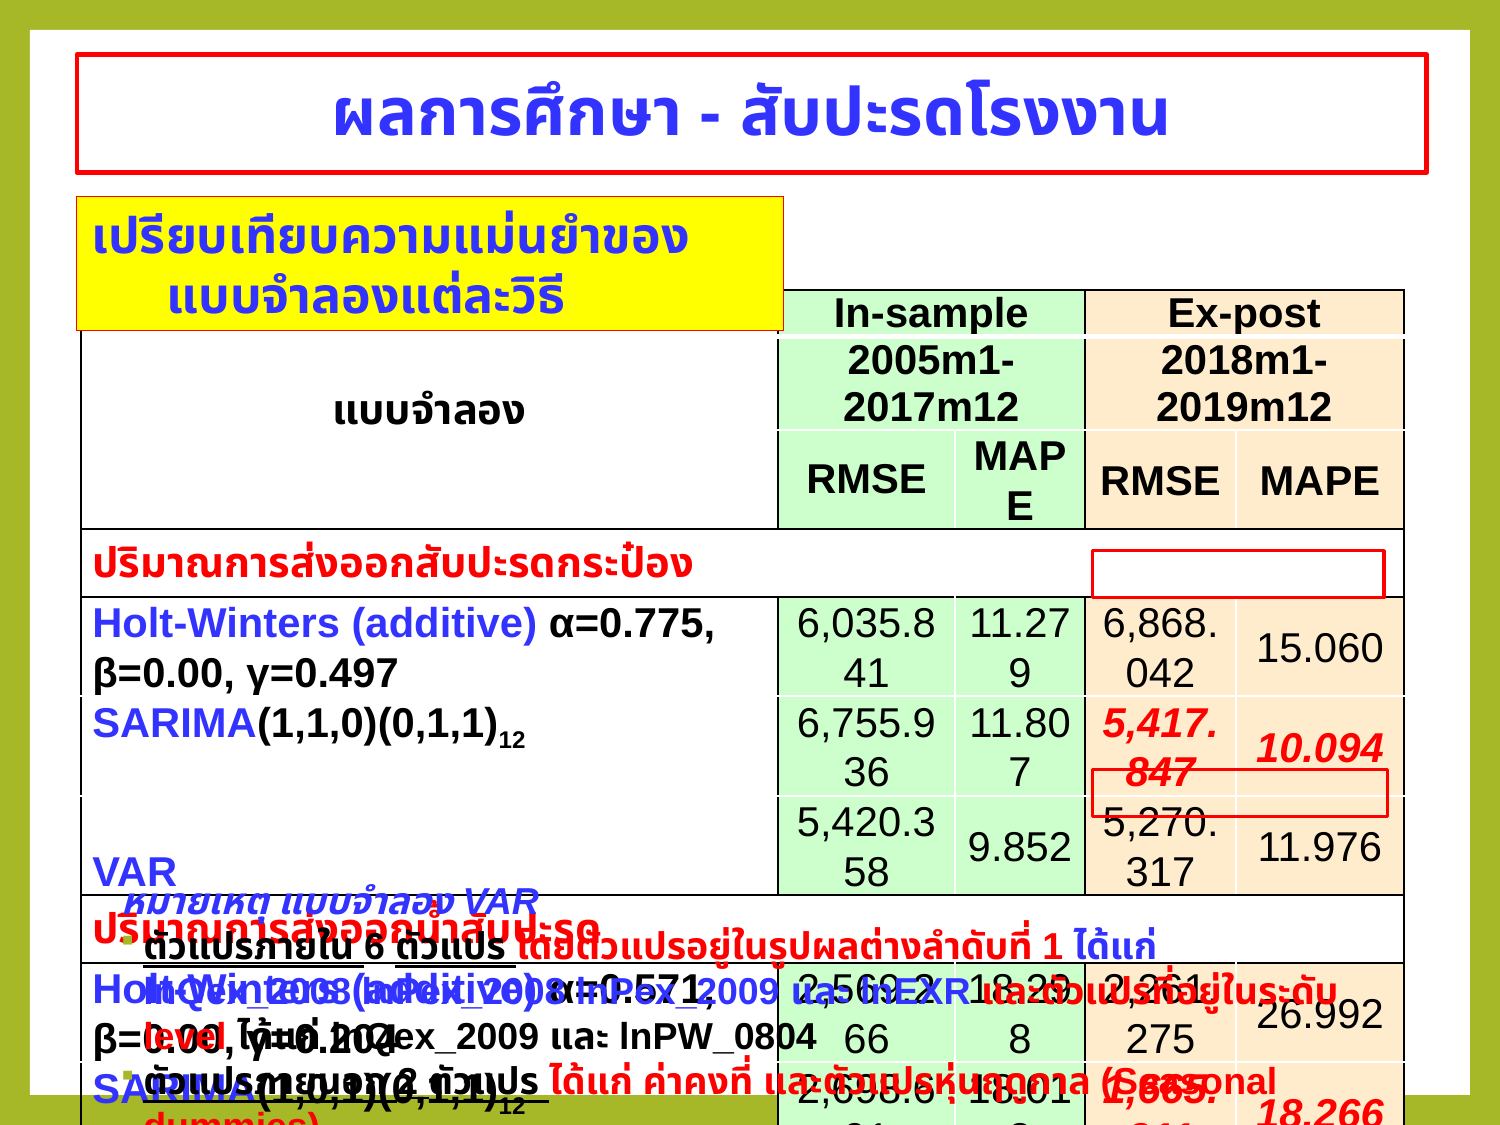

ผลการศึกษา - สับปะรดโรงงาน
เปรียบเทียบความแม่นยำของแบบจำลองแต่ละวิธี
| แบบจำลอง | In-sample |  | Ex-post |  |
| --- | --- | --- | --- | --- |
|  | 2005m1-2017m12 |  | 2018m1-2019m12 |  |
|  | RMSE | MAPE | RMSE | MAPE |
| ปริมาณการส่งออกสับปะรดกระป๋อง |  |  |  |  |
| Holt-Winters (additive) α=0.775, β=0.00, γ=0.497 | 6,035.841 | 11.279 | 6,868.042 | 15.060 |
| SARIMA(1,1,0)(0,1,1)12 | 6,755.936 | 11.807 | 5,417.847 | 10.094 |
| VAR | 5,420.358 | 9.852 | 5,270.317 | 11.976 |
| ปริมาณการส่งออกน้ำสับปะรด |  |  |  |  |
| Holt-Winters (additive) α=0.571, β=0.00, γ=0.204 | 2,569.266 | 18.298 | 2,261.275 | 26.992 |
| SARIMA(1,0,1)(0,1,1)12 | 2,698.691 | 18.018 | 1,665.311 | 18.266 |
| VAR | 2,287.741 | 15.297 | 3,047.142 | 38.424 |

หมายเหตุ แบบจำลอง VAR
ตัวแปรภายใน 6 ตัวแปร โดยตัวแปรอยู่ในรูปผลต่างลำดับที่ 1 ได้แก่  lnQex_2008 lnPex_2008 lnPex_2009 และ lnEXR และตัวแปรที่อยู่ในระดับ level ได้แก่ lnQex_2009 และ lnPW_0804
ตัวแปรภายนอก 2 ตัวแปร ได้แก่ ค่าคงที่ และตัวแปรหุ่นฤดูกาล (Seasonal dummies)